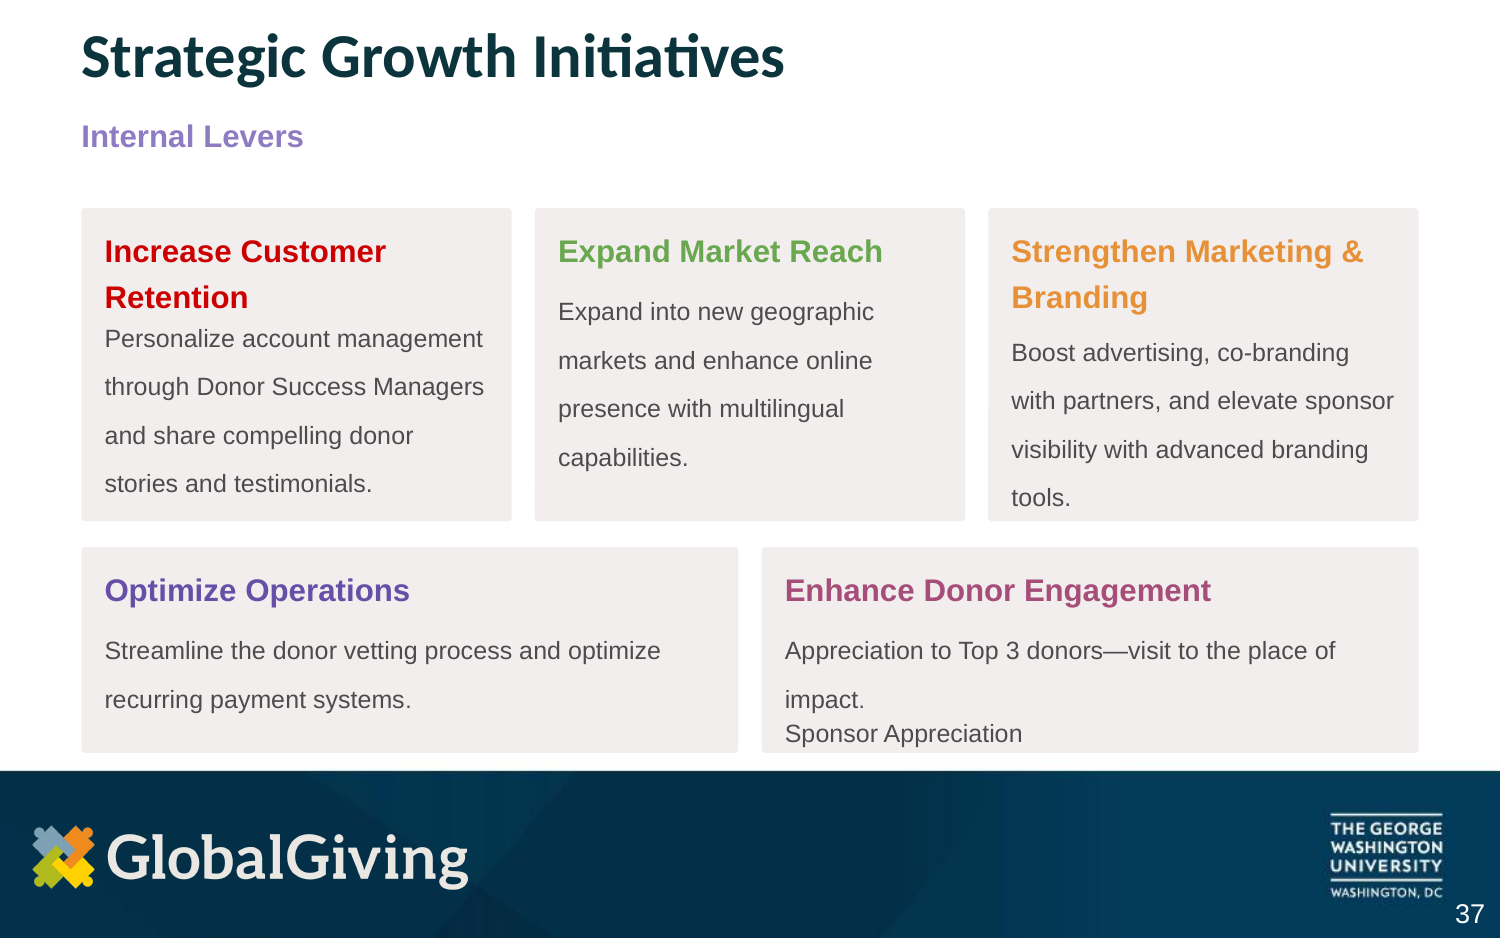

Strategic Growth Initiatives
Internal Levers

Expand Market Reach
Increase Customer Retention
Strengthen Marketing & Branding
Expand into new geographic markets and enhance online presence with multilingual capabilities.
Personalize account management through Donor Success Managers and share compelling donor stories and testimonials.
Boost advertising, co-branding with partners, and elevate sponsor visibility with advanced branding tools.

Optimize Operations
Enhance Donor Engagement
Streamline the donor vetting process and optimize recurring payment systems.
Appreciation to Top 3 donors—visit to the place of impact.
Sponsor Appreciation
37